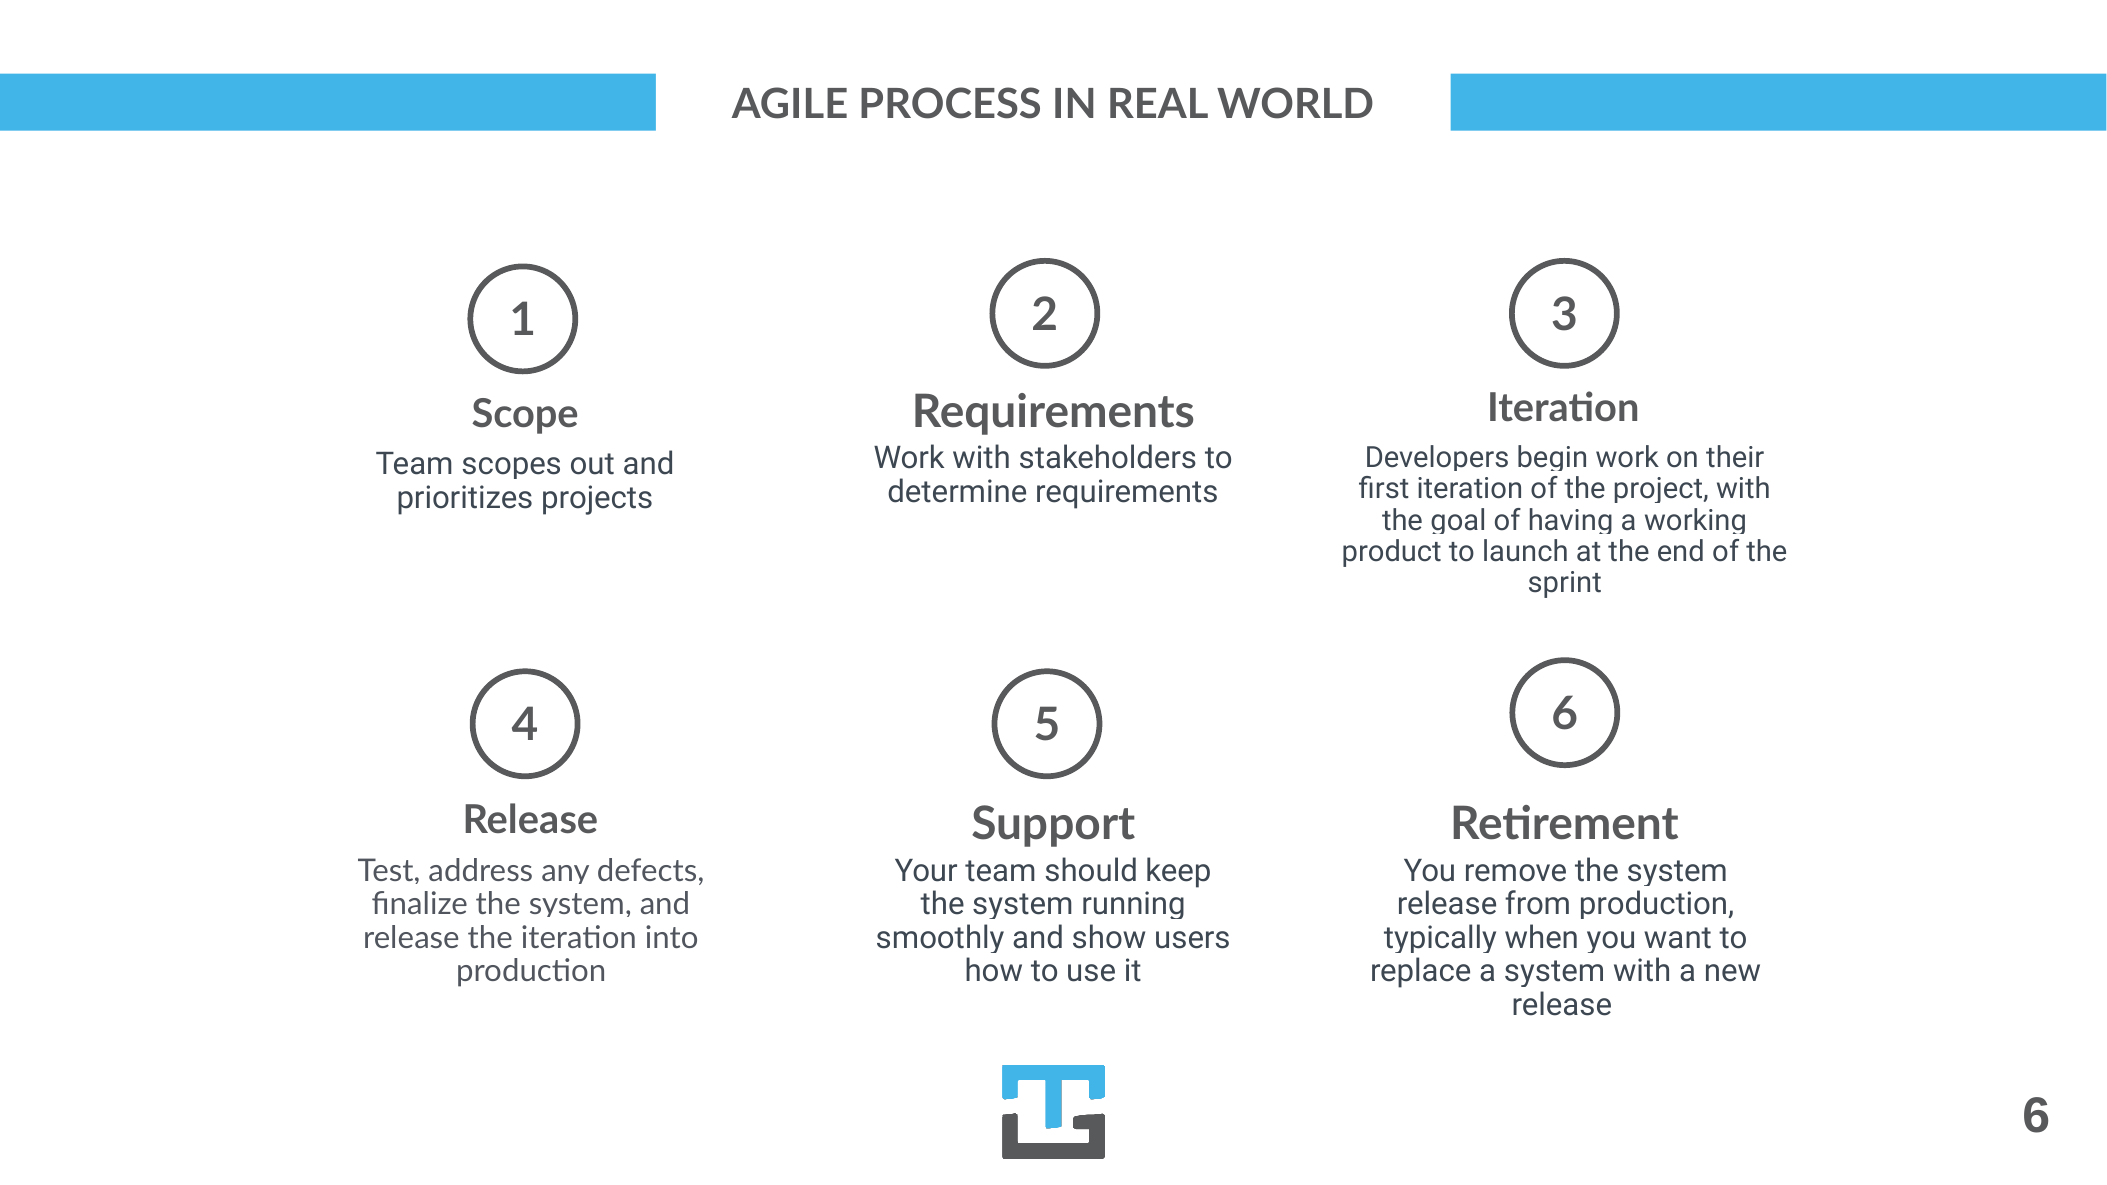

# AGILE PROCESS IN REAL WORLD
2
3
1
Iteration
Developers begin work on their first iteration of the project, with the goal of having a working product to launch at the end of the sprint
Requirements
Work with stakeholders to determine requirements
Scope
Team scopes out and prioritizes projects
6
4
5
Retirement
You remove the system release from production, typically when you want to replace a system with a new release
Release
Test, address any defects, finalize the system, and release the iteration into production
Support
Your team should keep the system running smoothly and show users how to use it